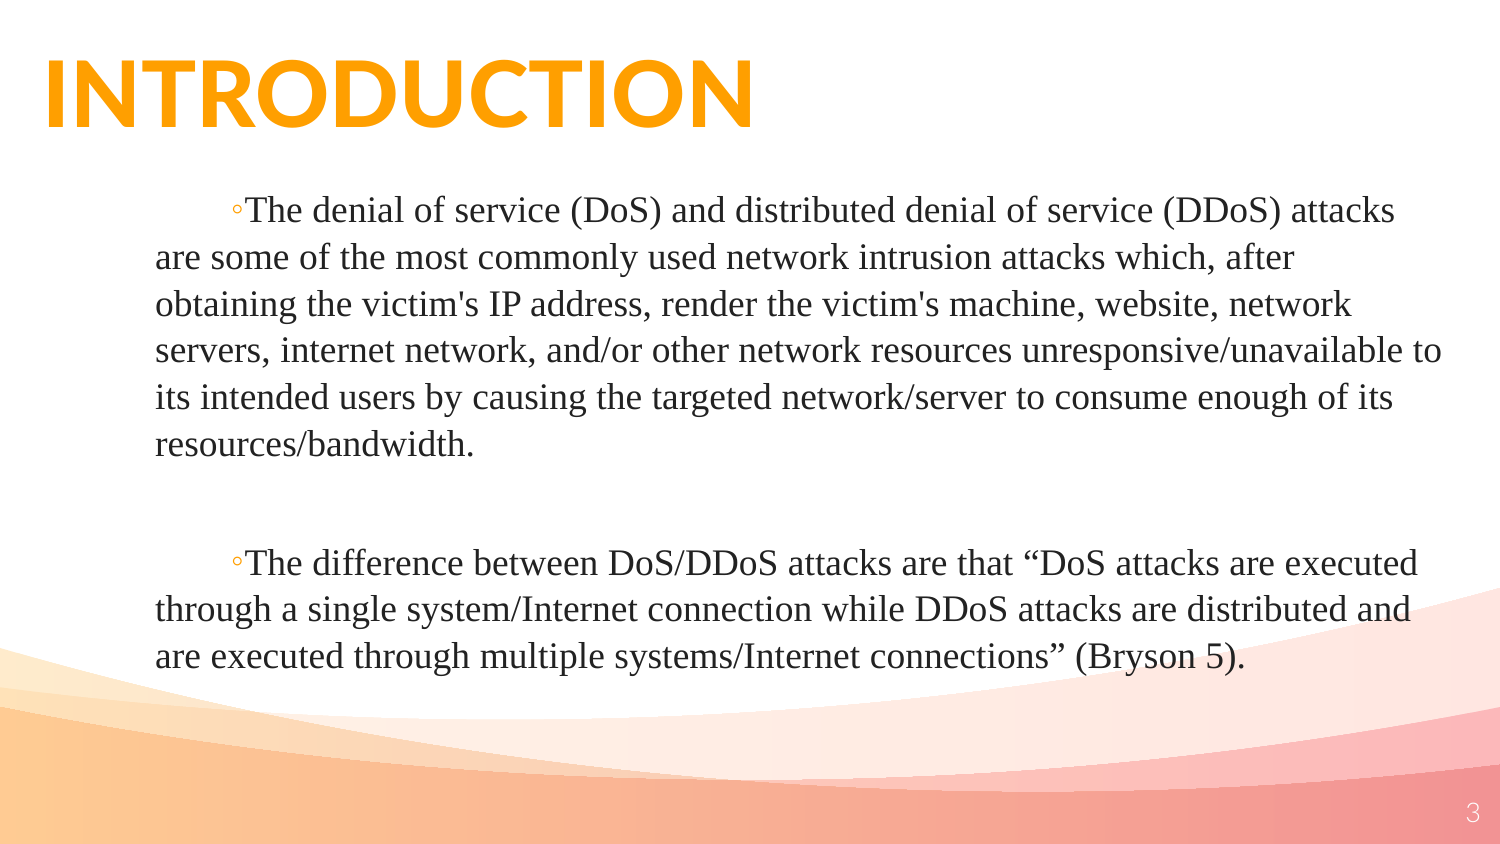

INTRODUCTION
The denial of service (DoS) and distributed denial of service (DDoS) attacks are some of the most commonly used network intrusion attacks which, after obtaining the victim's IP address, render the victim's machine, website, network servers, internet network, and/or other network resources unresponsive/unavailable to its intended users by causing the targeted network/server to consume enough of its resources/bandwidth.

The difference between DoS/DDoS attacks are that “DoS attacks are executed through a single system/Internet connection while DDoS attacks are distributed and are executed through multiple systems/Internet connections” (Bryson 5).
3